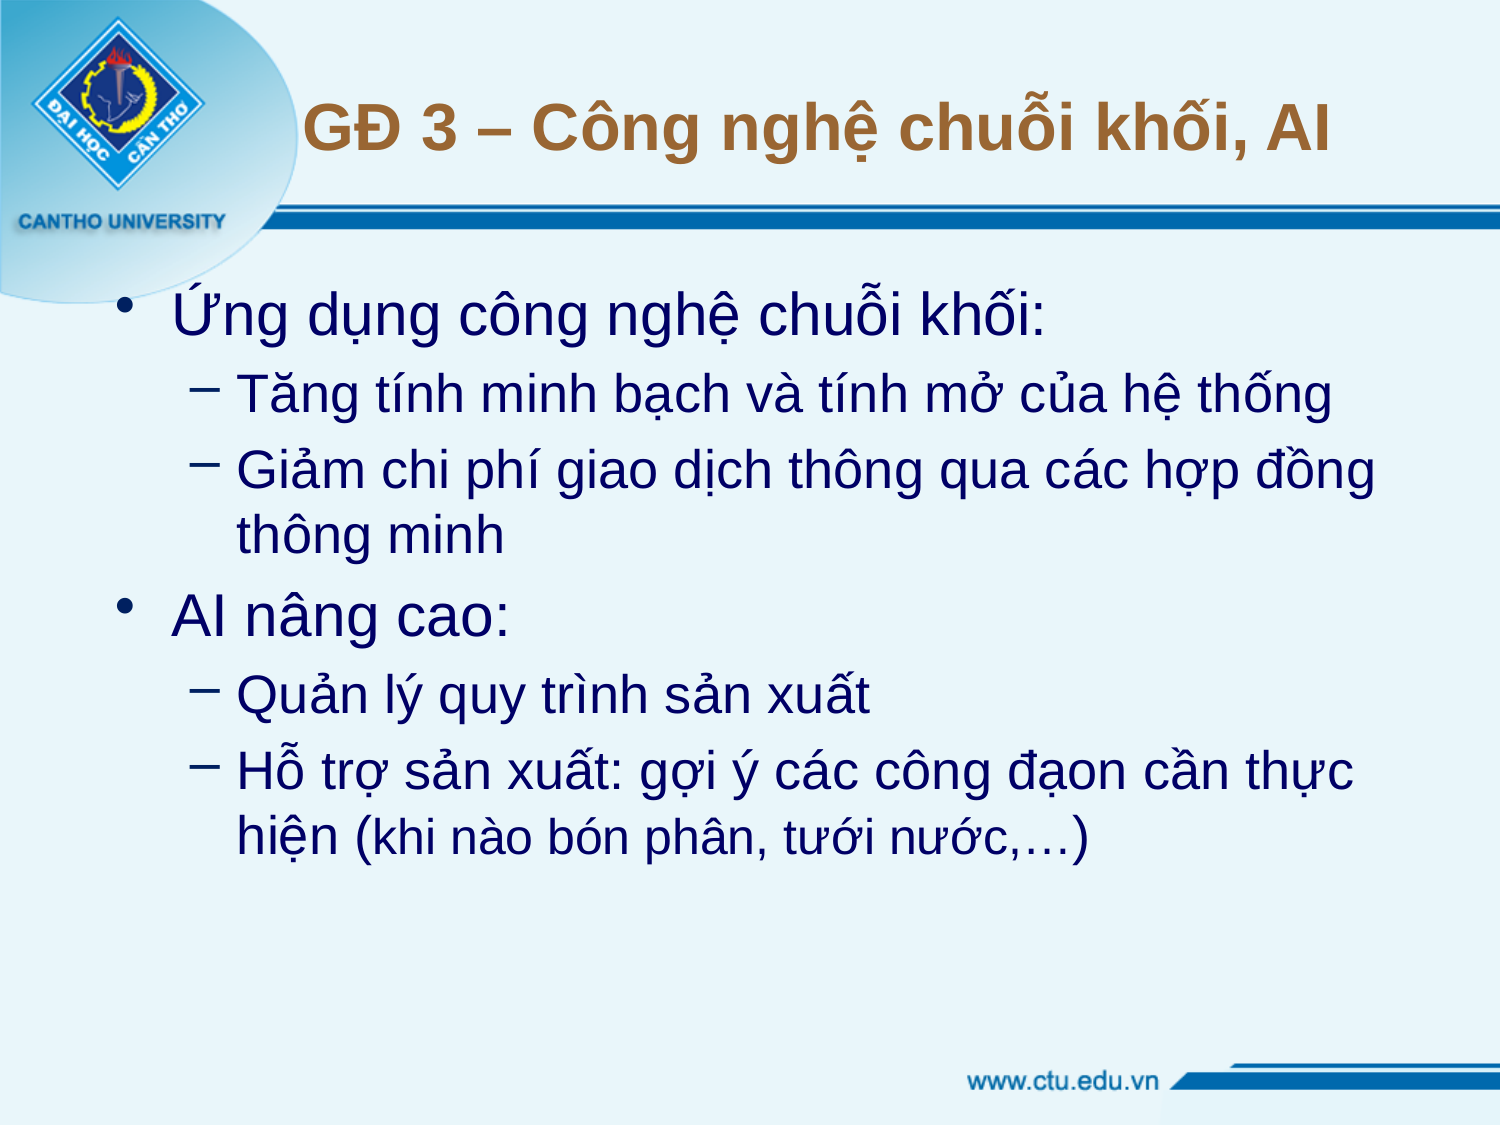

# GĐ 3 – Công nghệ chuỗi khối, AI
Ứng dụng công nghệ chuỗi khối:
Tăng tính minh bạch và tính mở của hệ thống
Giảm chi phí giao dịch thông qua các hợp đồng thông minh
AI nâng cao:
Quản lý quy trình sản xuất
Hỗ trợ sản xuất: gợi ý các công đạon cần thực hiện (khi nào bón phân, tưới nước,…)